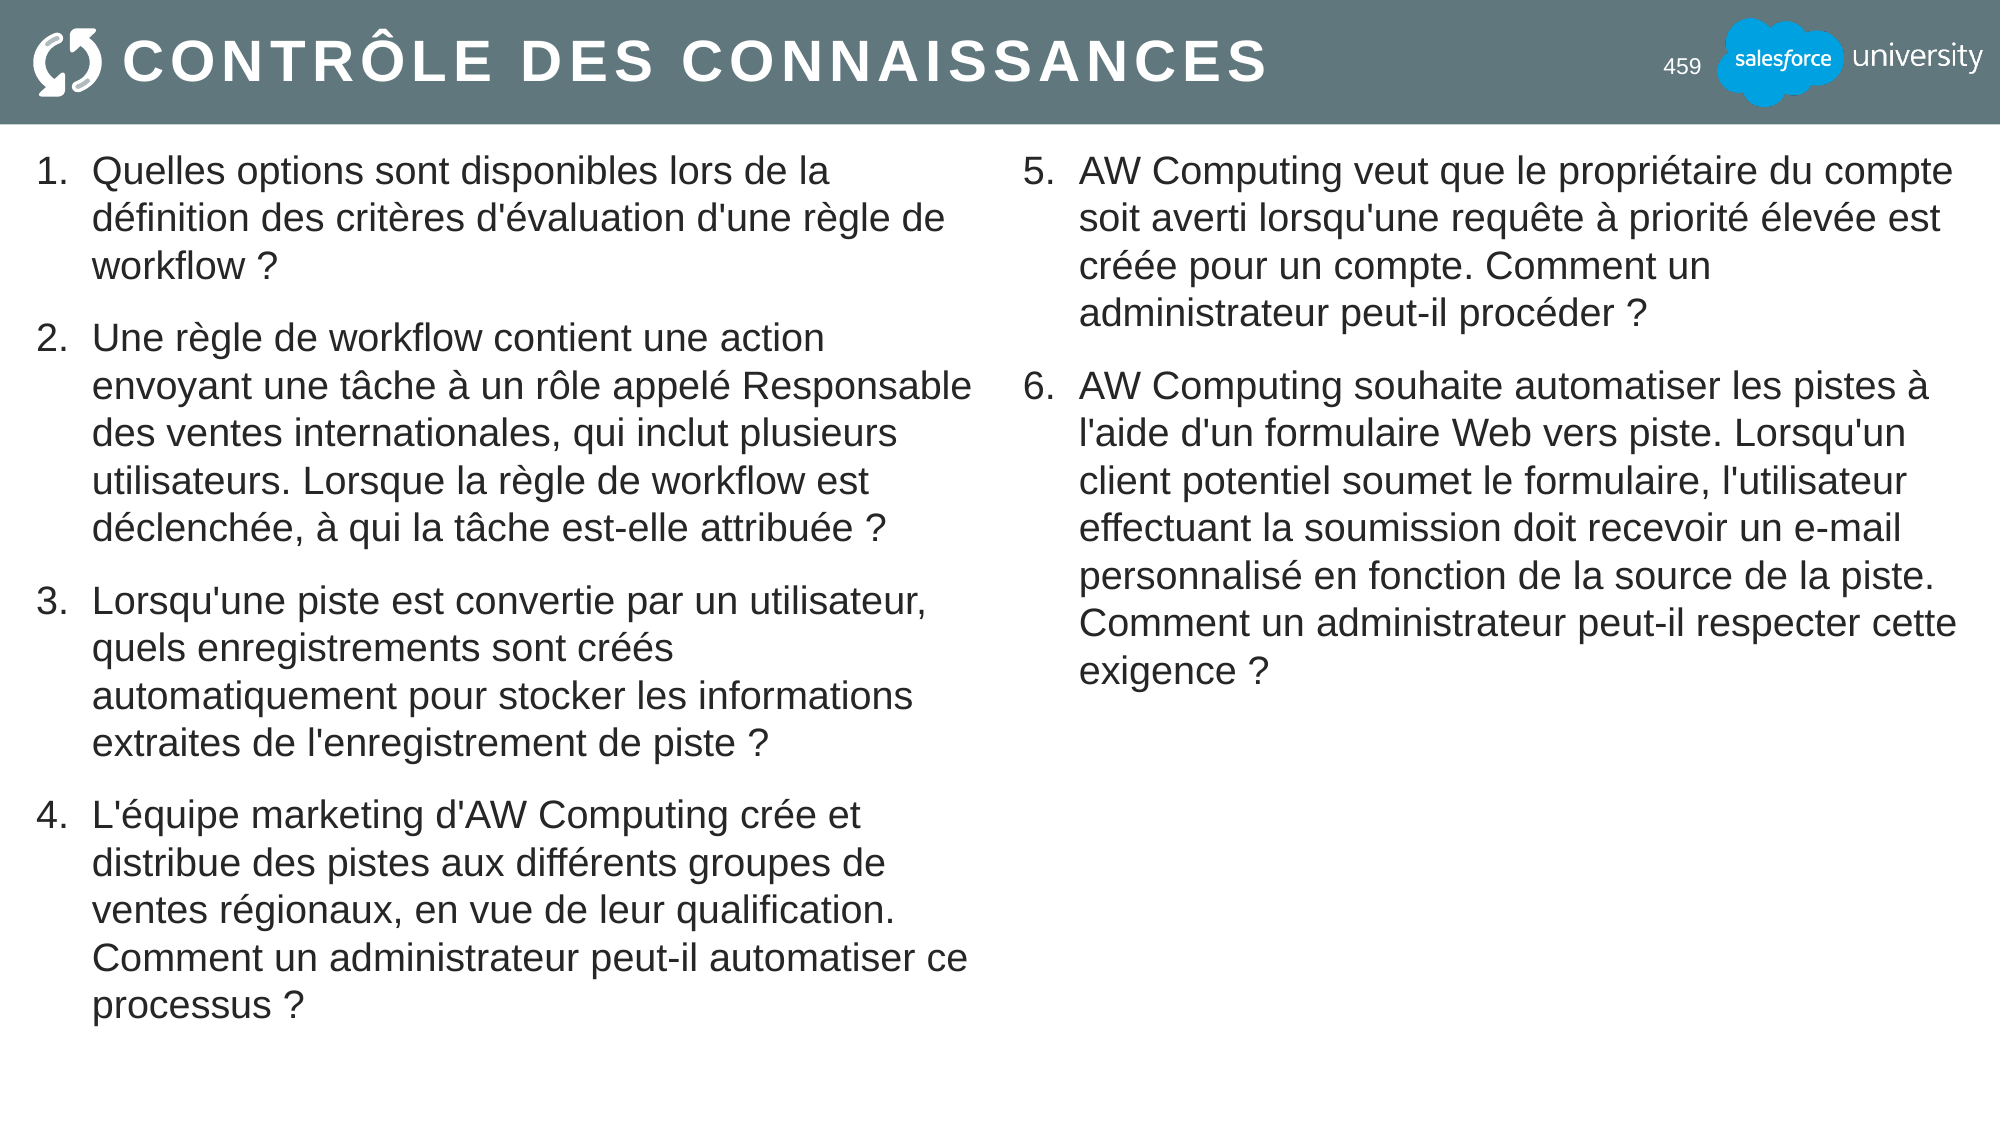

# Contrôle des connaissances
459
Quelles options sont disponibles lors de la définition des critères d'évaluation d'une règle de workflow ?
Une règle de workflow contient une action envoyant une tâche à un rôle appelé Responsable des ventes internationales, qui inclut plusieurs utilisateurs. Lorsque la règle de workflow est déclenchée, à qui la tâche est-elle attribuée ?
Lorsqu'une piste est convertie par un utilisateur, quels enregistrements sont créés automatiquement pour stocker les informations extraites de l'enregistrement de piste ?
L'équipe marketing d'AW Computing crée et distribue des pistes aux différents groupes de ventes régionaux, en vue de leur qualification. Comment un administrateur peut-il automatiser ce processus ?
AW Computing veut que le propriétaire du compte soit averti lorsqu'une requête à priorité élevée est créée pour un compte. Comment un administrateur peut-il procéder ?
AW Computing souhaite automatiser les pistes à l'aide d'un formulaire Web vers piste. Lorsqu'un client potentiel soumet le formulaire, l'utilisateur effectuant la soumission doit recevoir un e-mail personnalisé en fonction de la source de la piste. Comment un administrateur peut-il respecter cette exigence ?